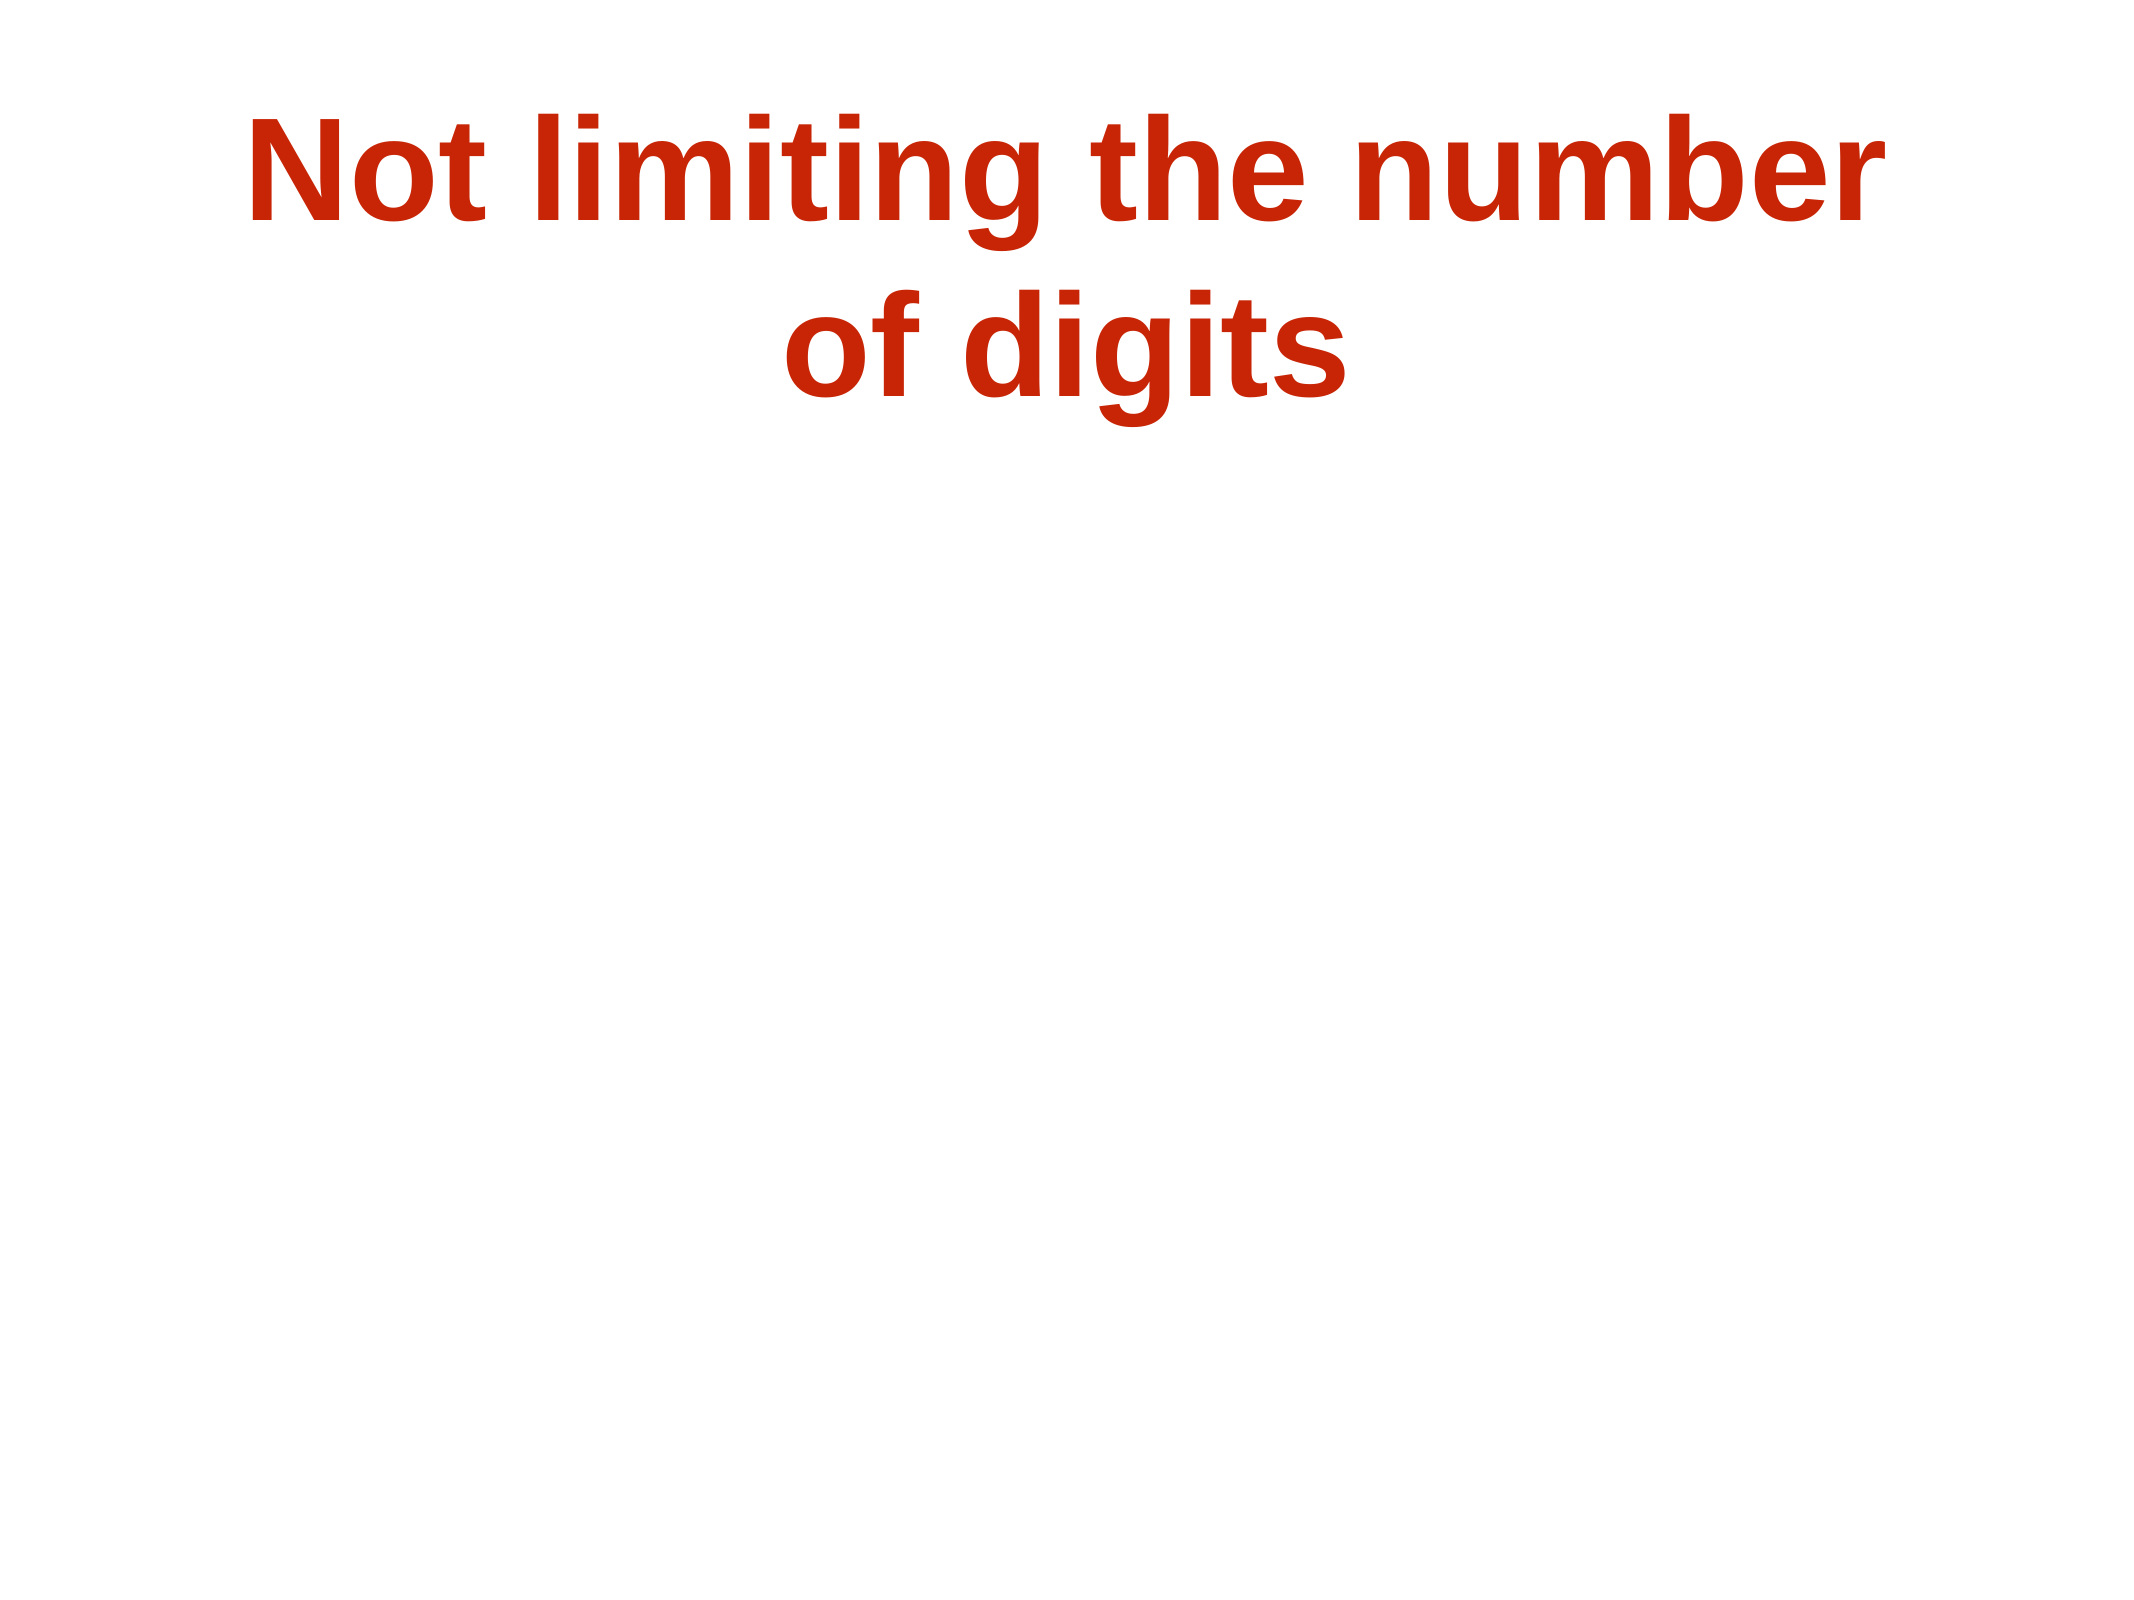

# Not limiting the number of digits